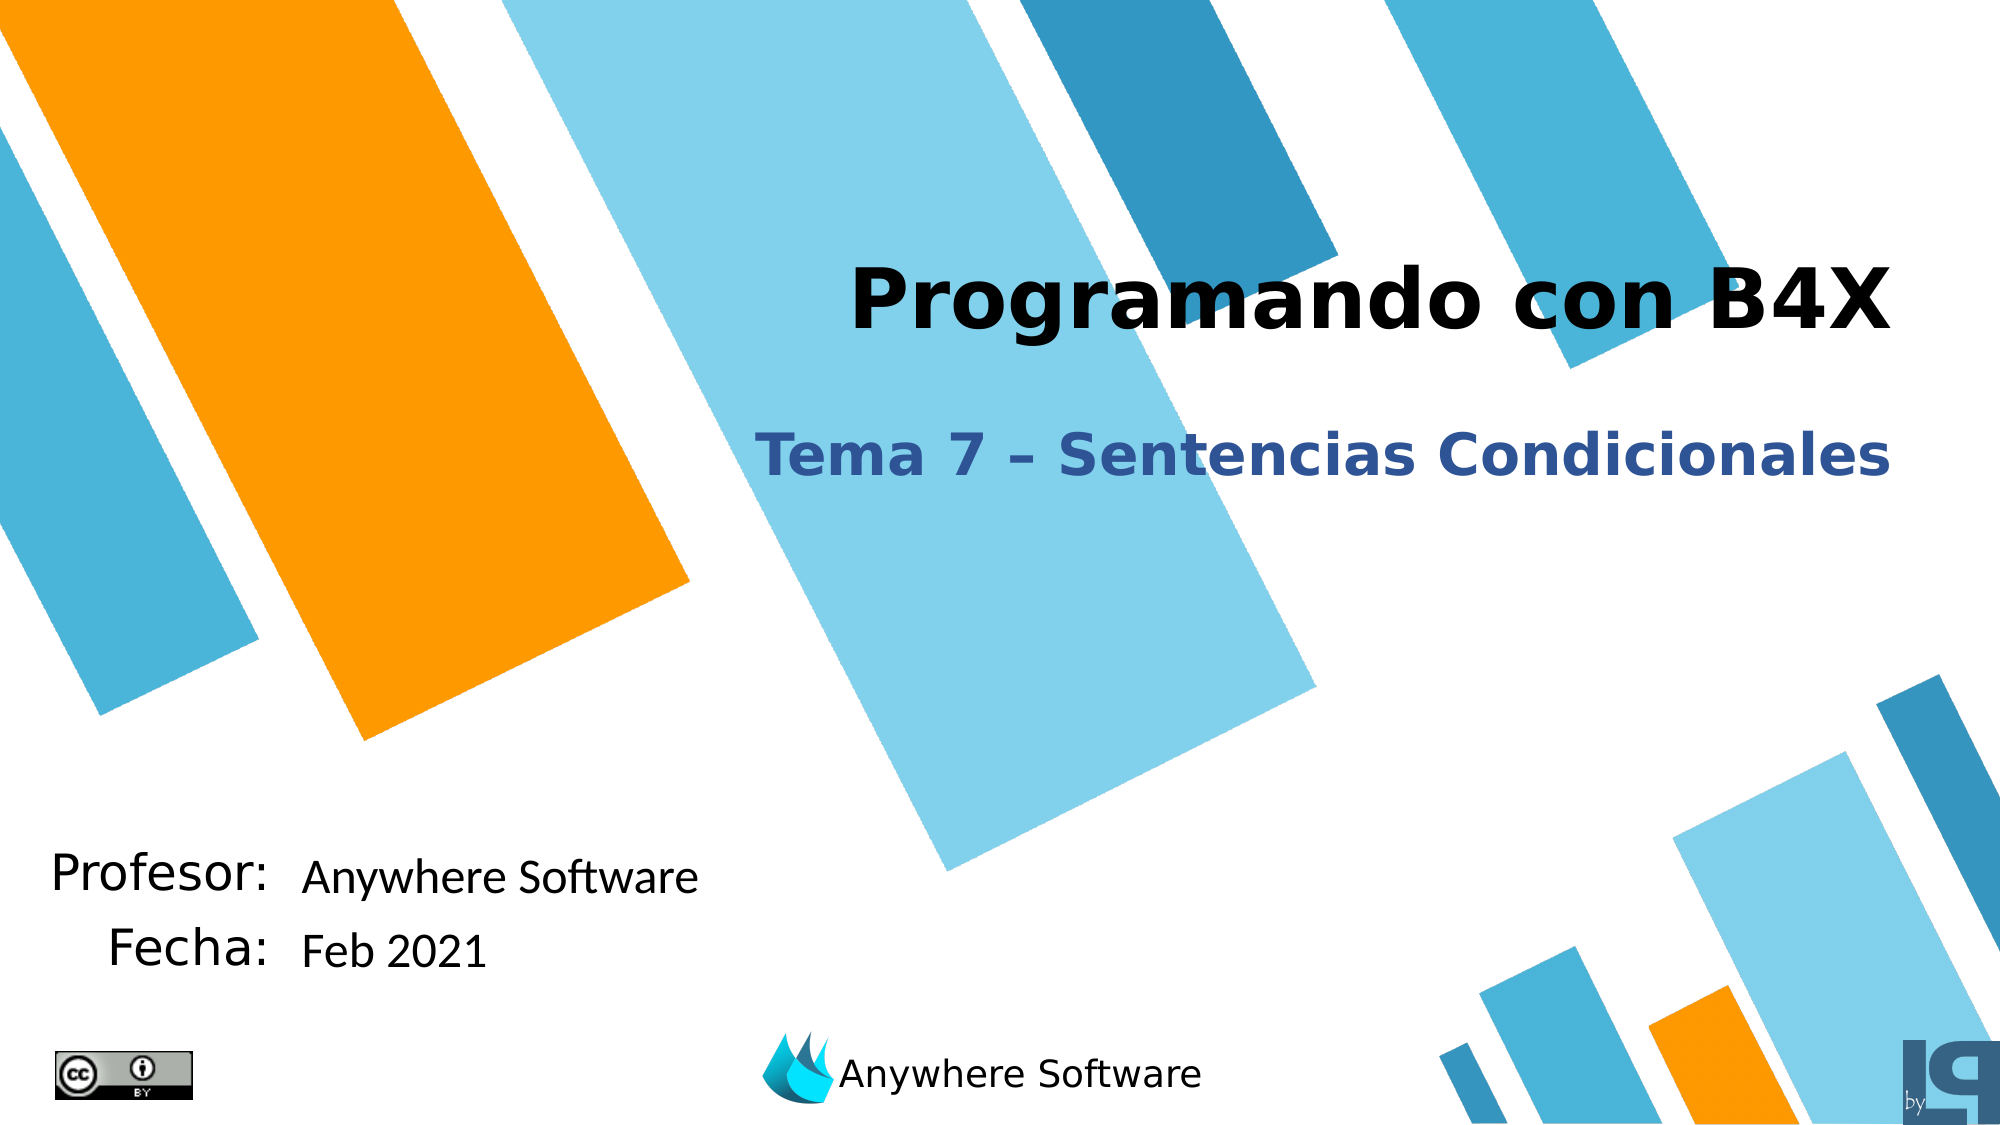

# Programando con B4X
Tema 7 – Sentencias Condicionales
Anywhere Software
Feb 2021